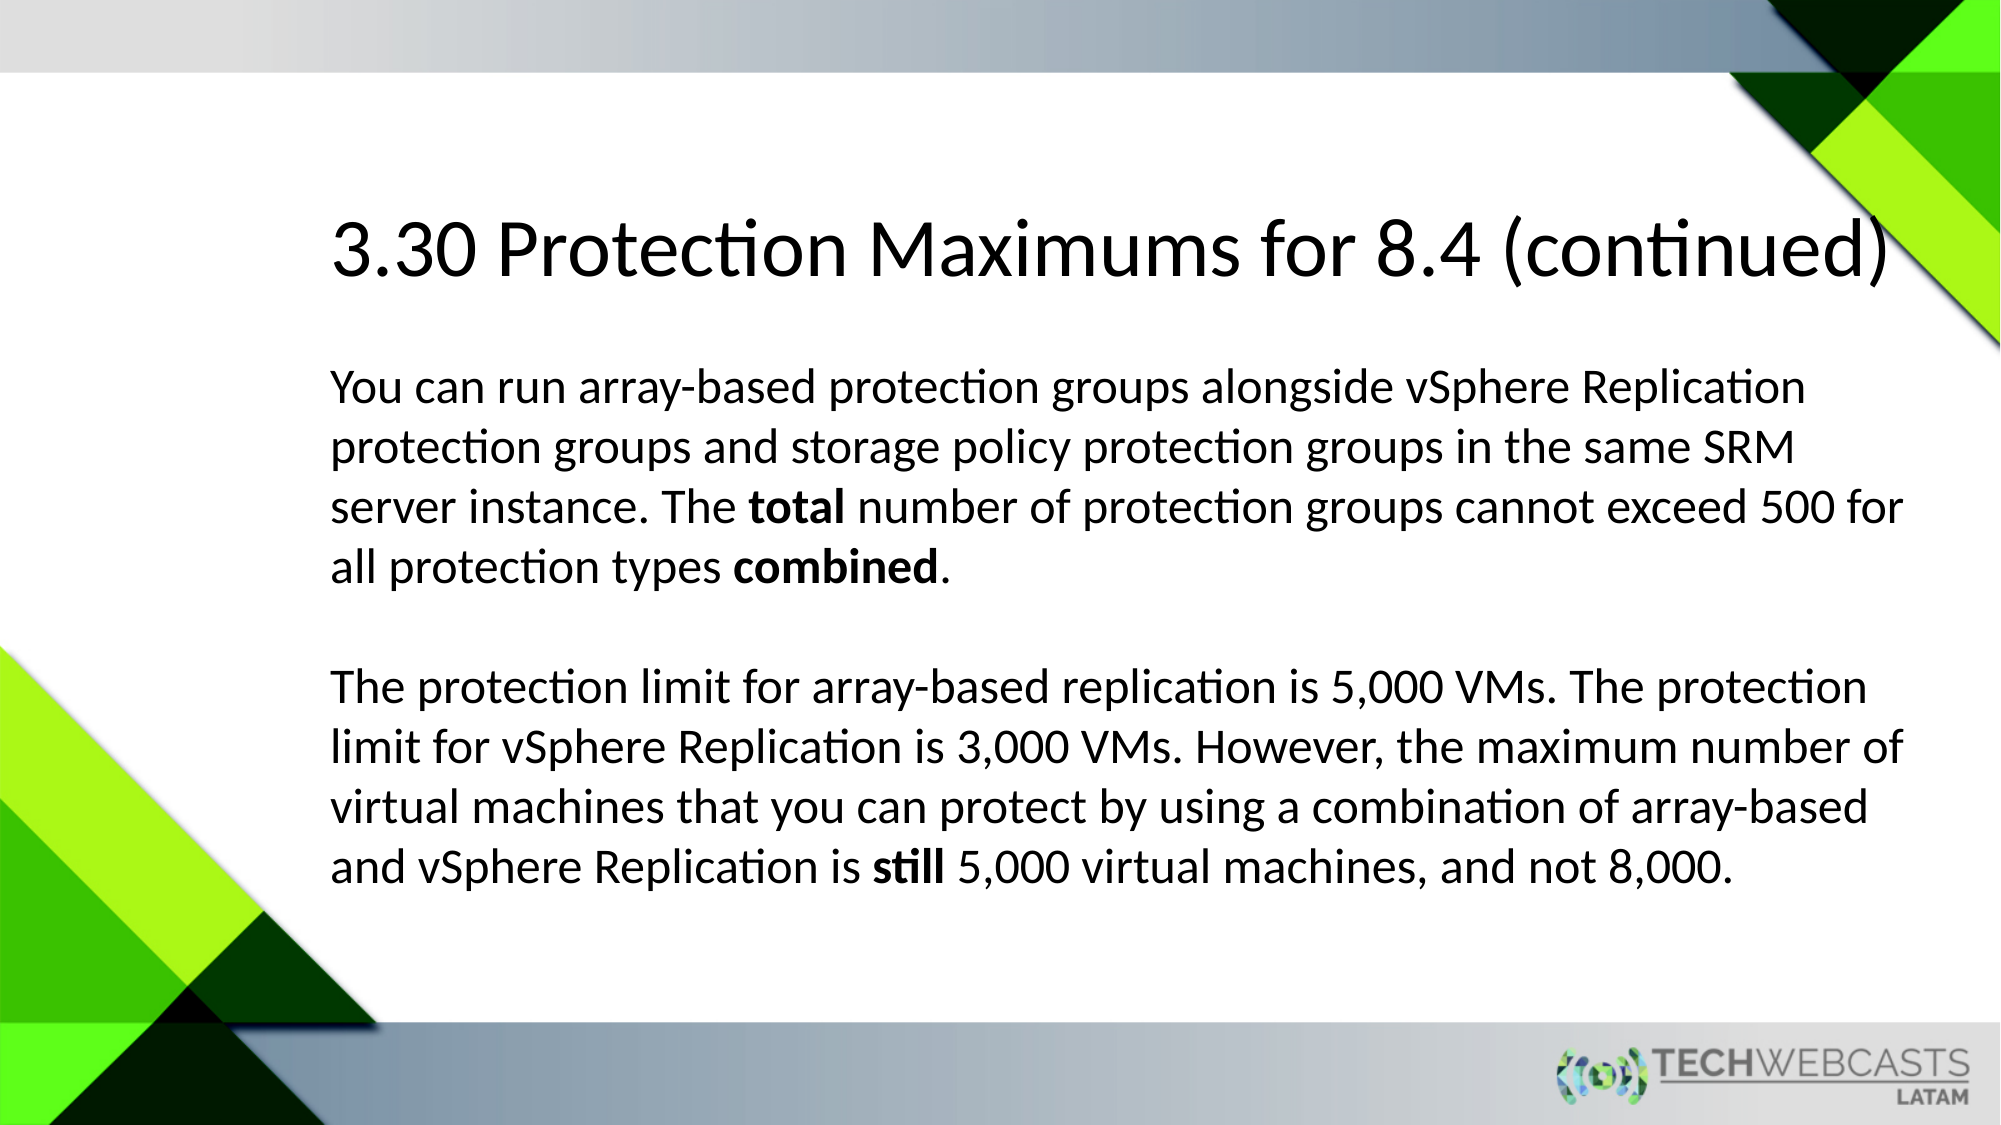

3.30 Protection Maximums for 8.4 (continued)

You can run array-based protection groups alongside vSphere Replication protection groups and storage policy protection groups in the same SRM server instance. The total number of protection groups cannot exceed 500 for all protection types combined.

The protection limit for array-based replication is 5,000 VMs. The protection limit for vSphere Replication is 3,000 VMs. However, the maximum number of virtual machines that you can protect by using a combination of array-based and vSphere Replication is still 5,000 virtual machines, and not 8,000.